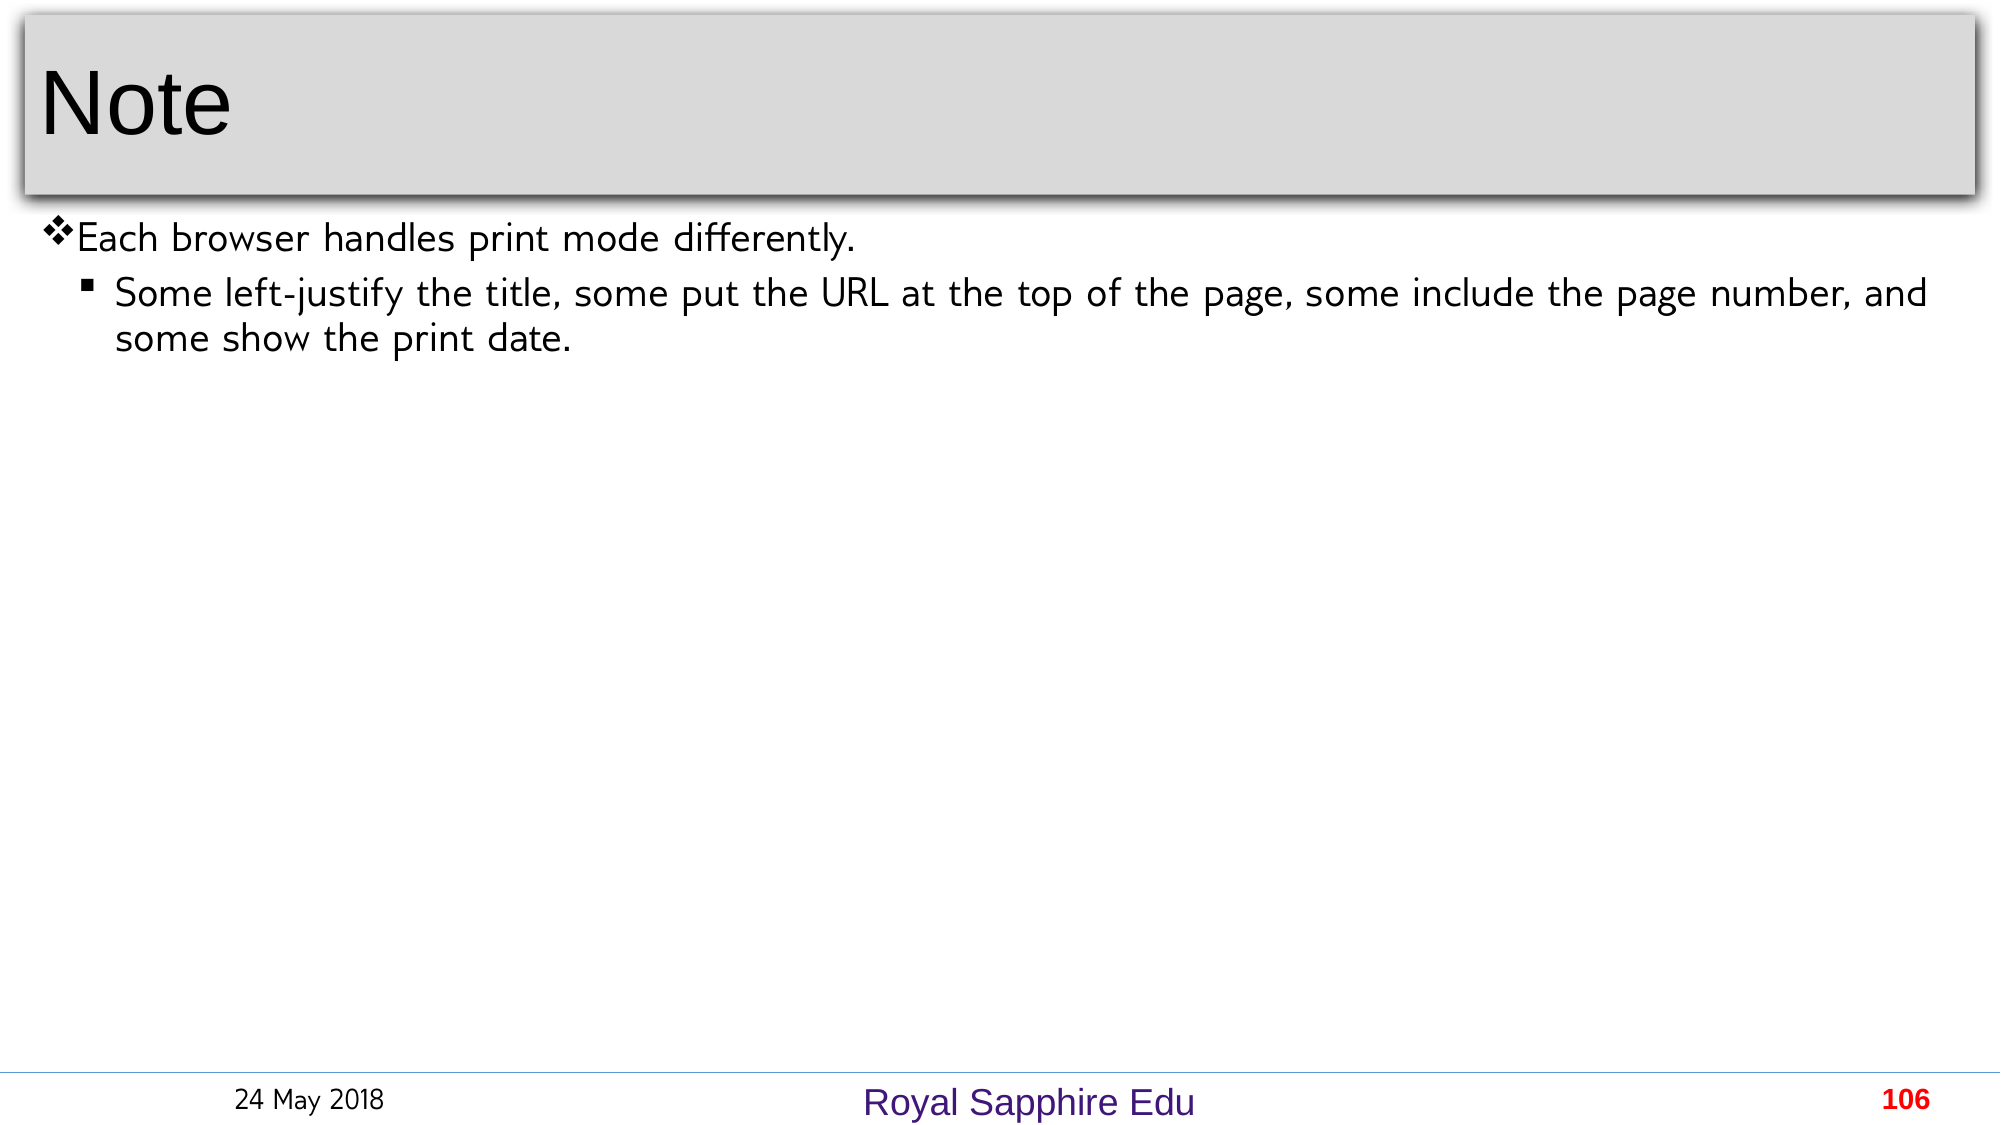

# Note
Each browser handles print mode differently.
Some left-justify the title, some put the URL at the top of the page, some include the page number, and some show the print date.
24 May 2018
106